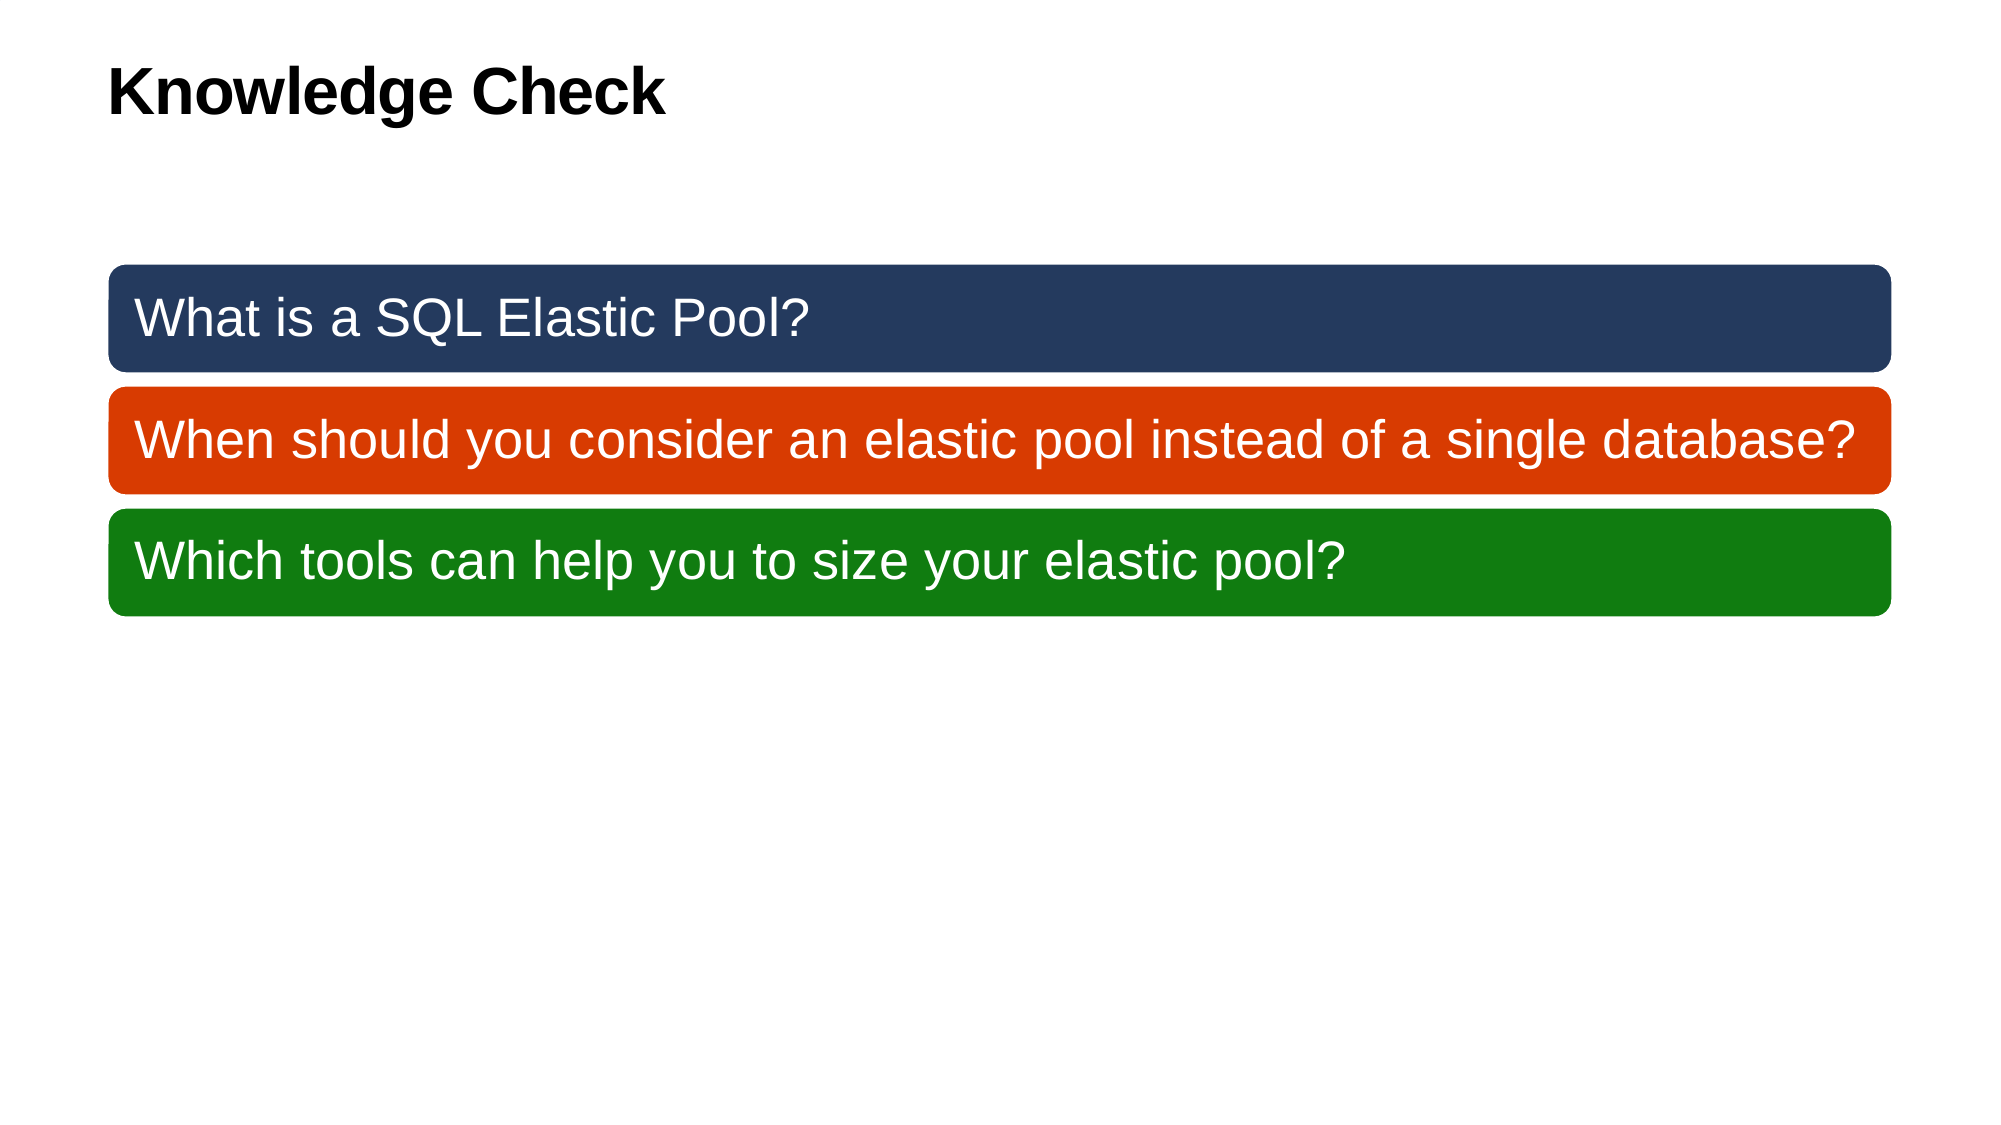

# Knowledge Check
What is a SQL Elastic Pool?
When should you consider an elastic pool instead of a single database?
Which tools can help you to size your elastic pool?